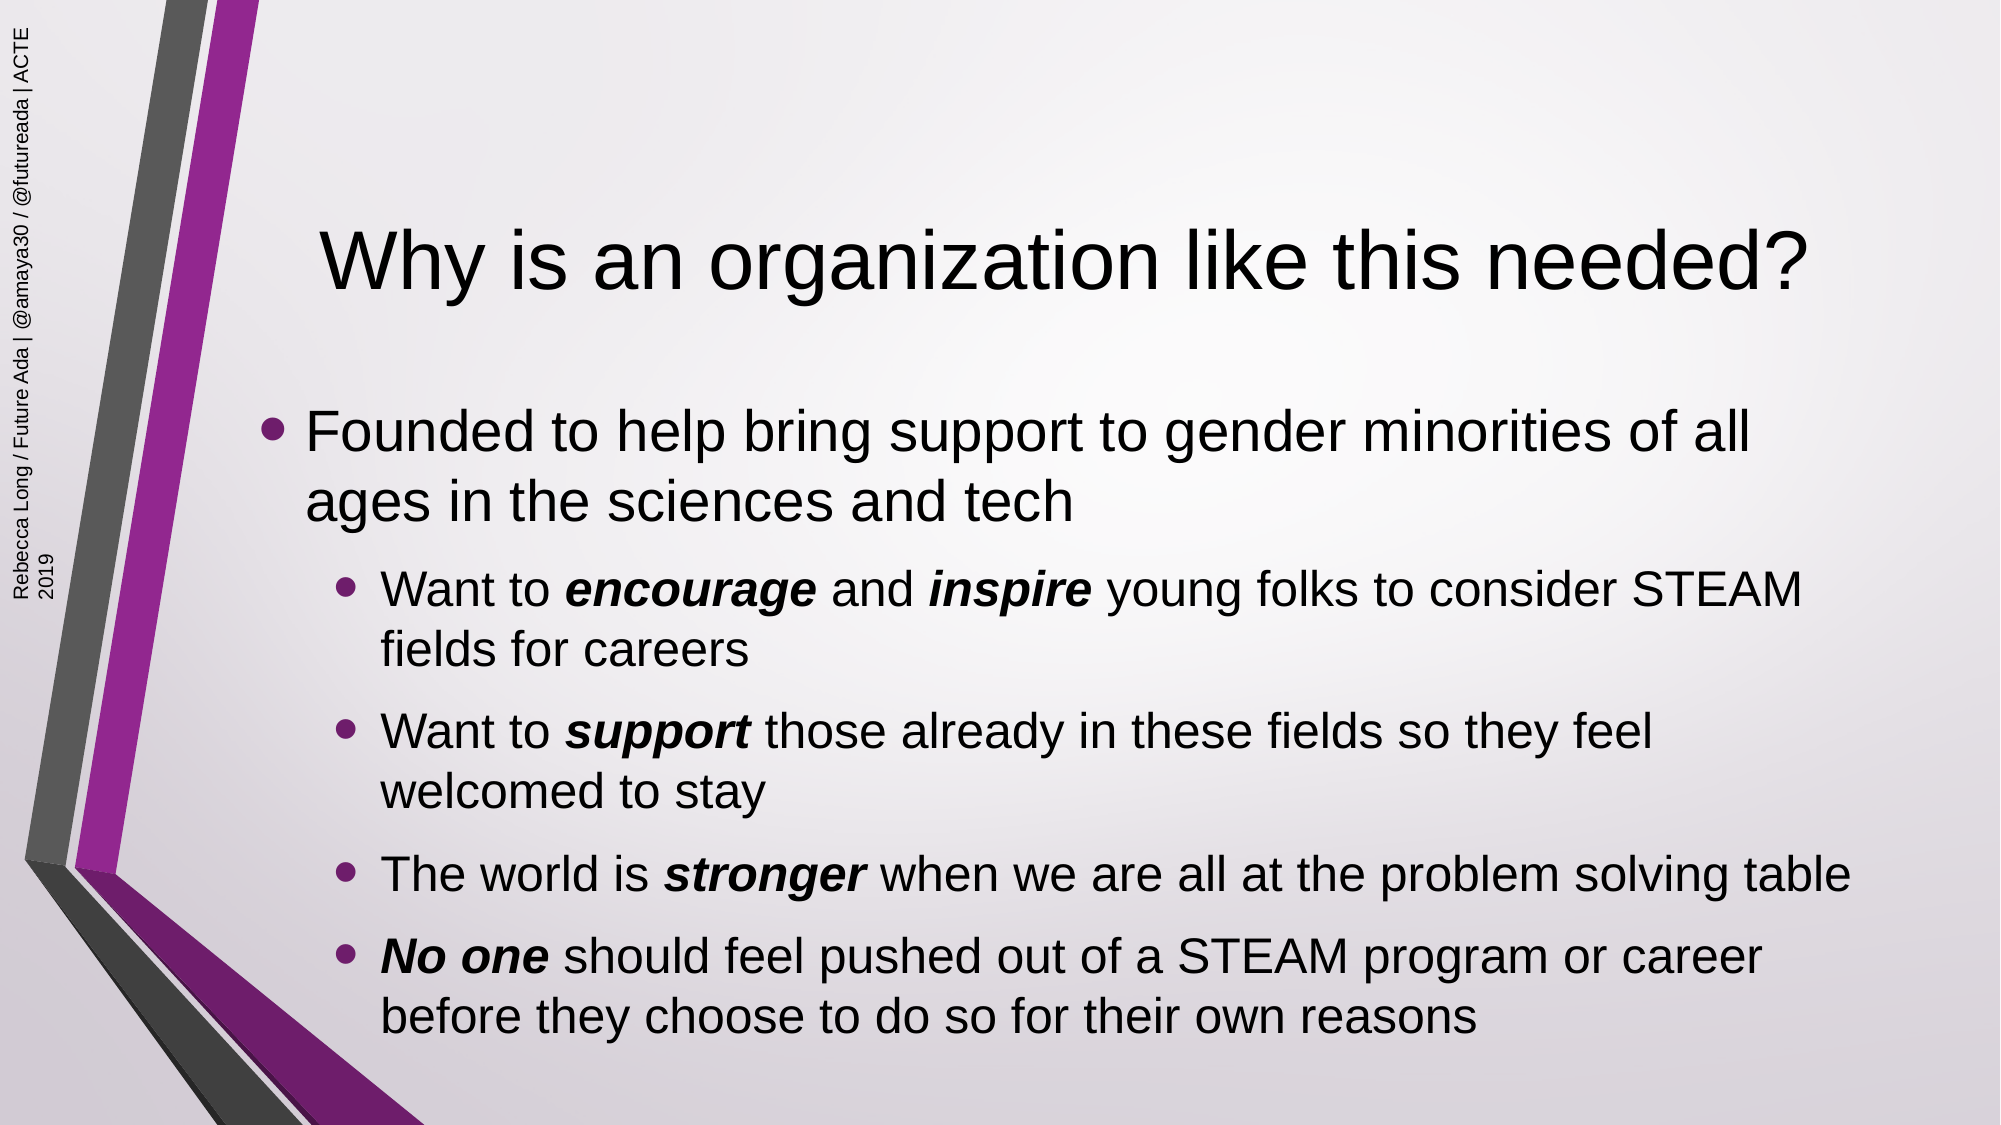

# Why is an organization like this needed?
Rebecca Long / Future Ada | @amaya30 / @futureada | ACTE 2019
Founded to help bring support to gender minorities of all ages in the sciences and tech
Want to encourage and inspire young folks to consider STEAM fields for careers
Want to support those already in these fields so they feel welcomed to stay
The world is stronger when we are all at the problem solving table
No one should feel pushed out of a STEAM program or career before they choose to do so for their own reasons